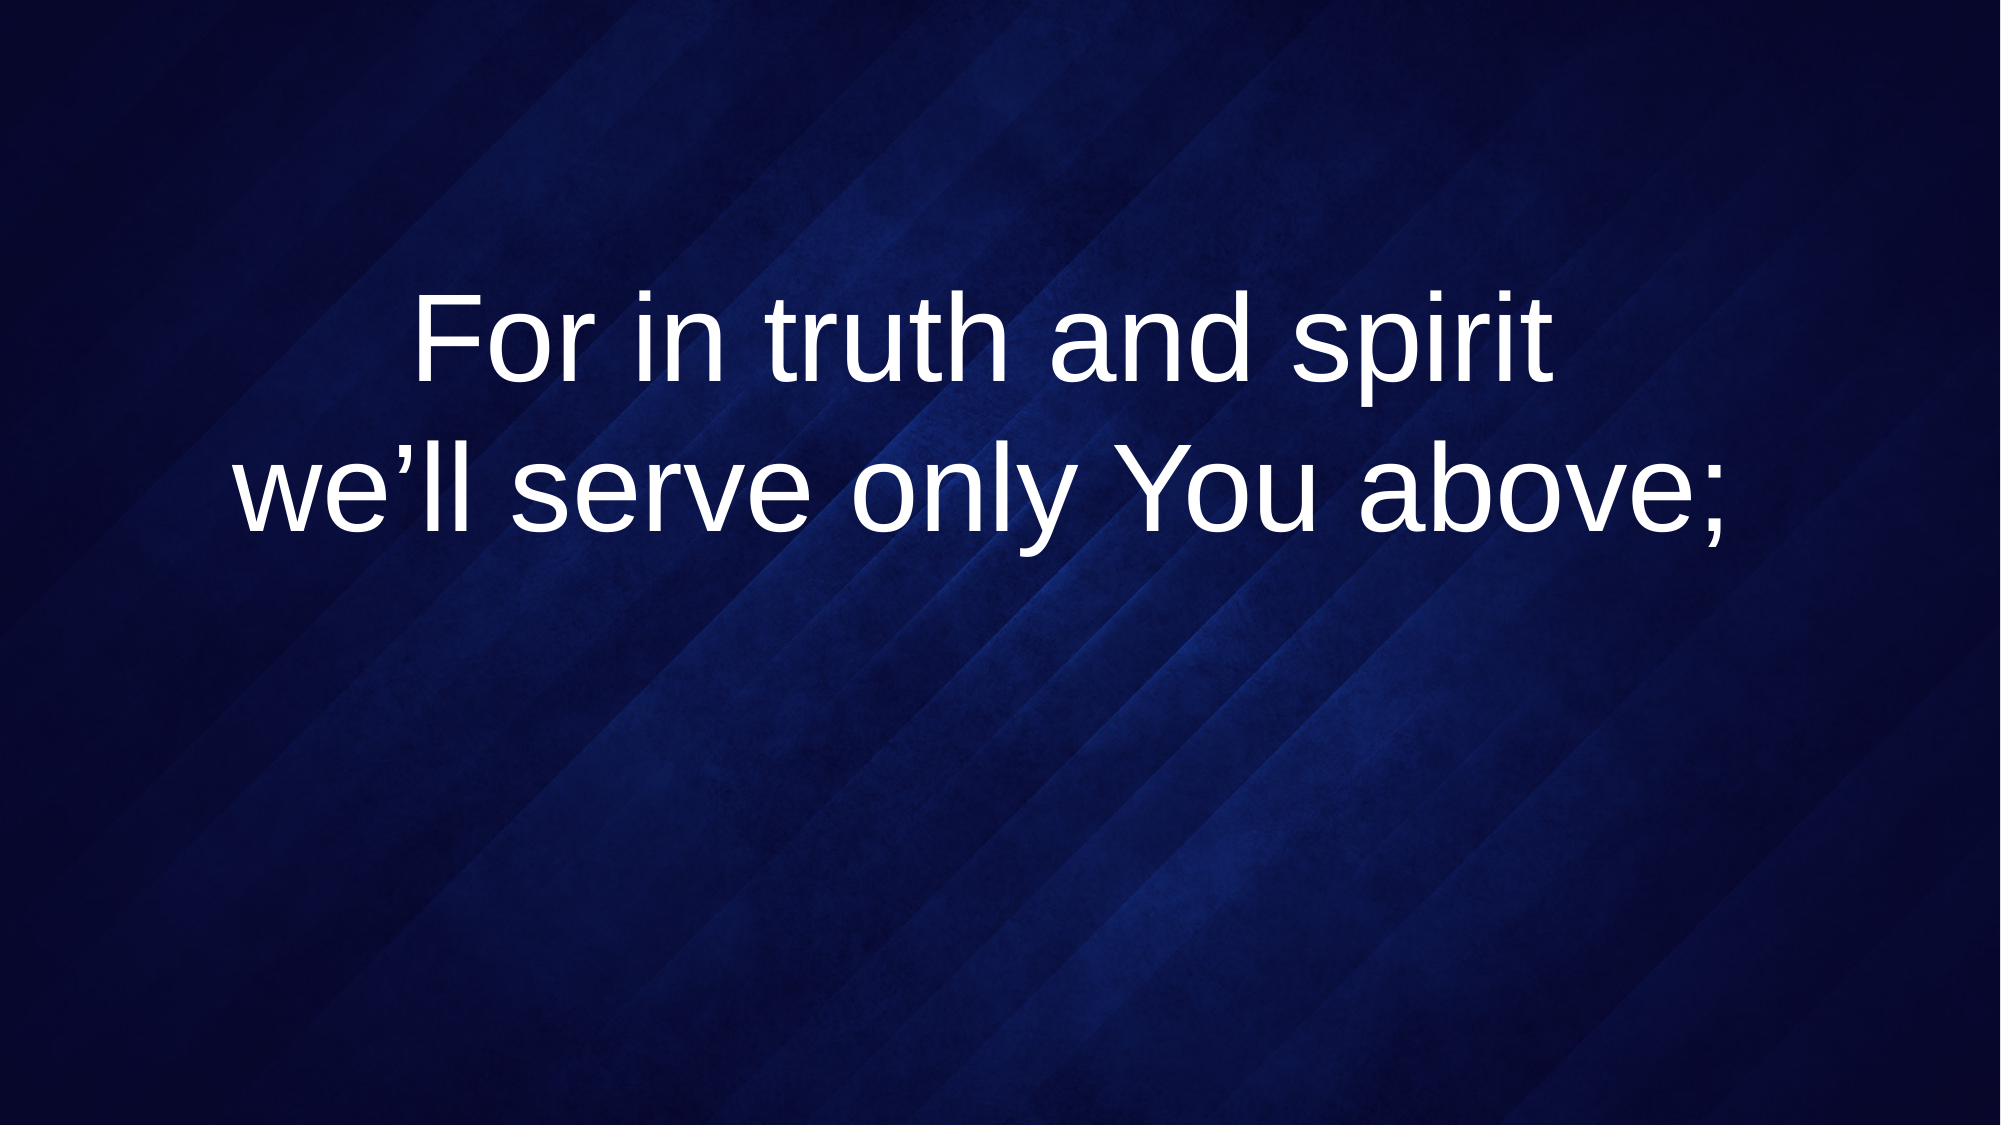

# For in truth and spirit we’ll serve only You above;